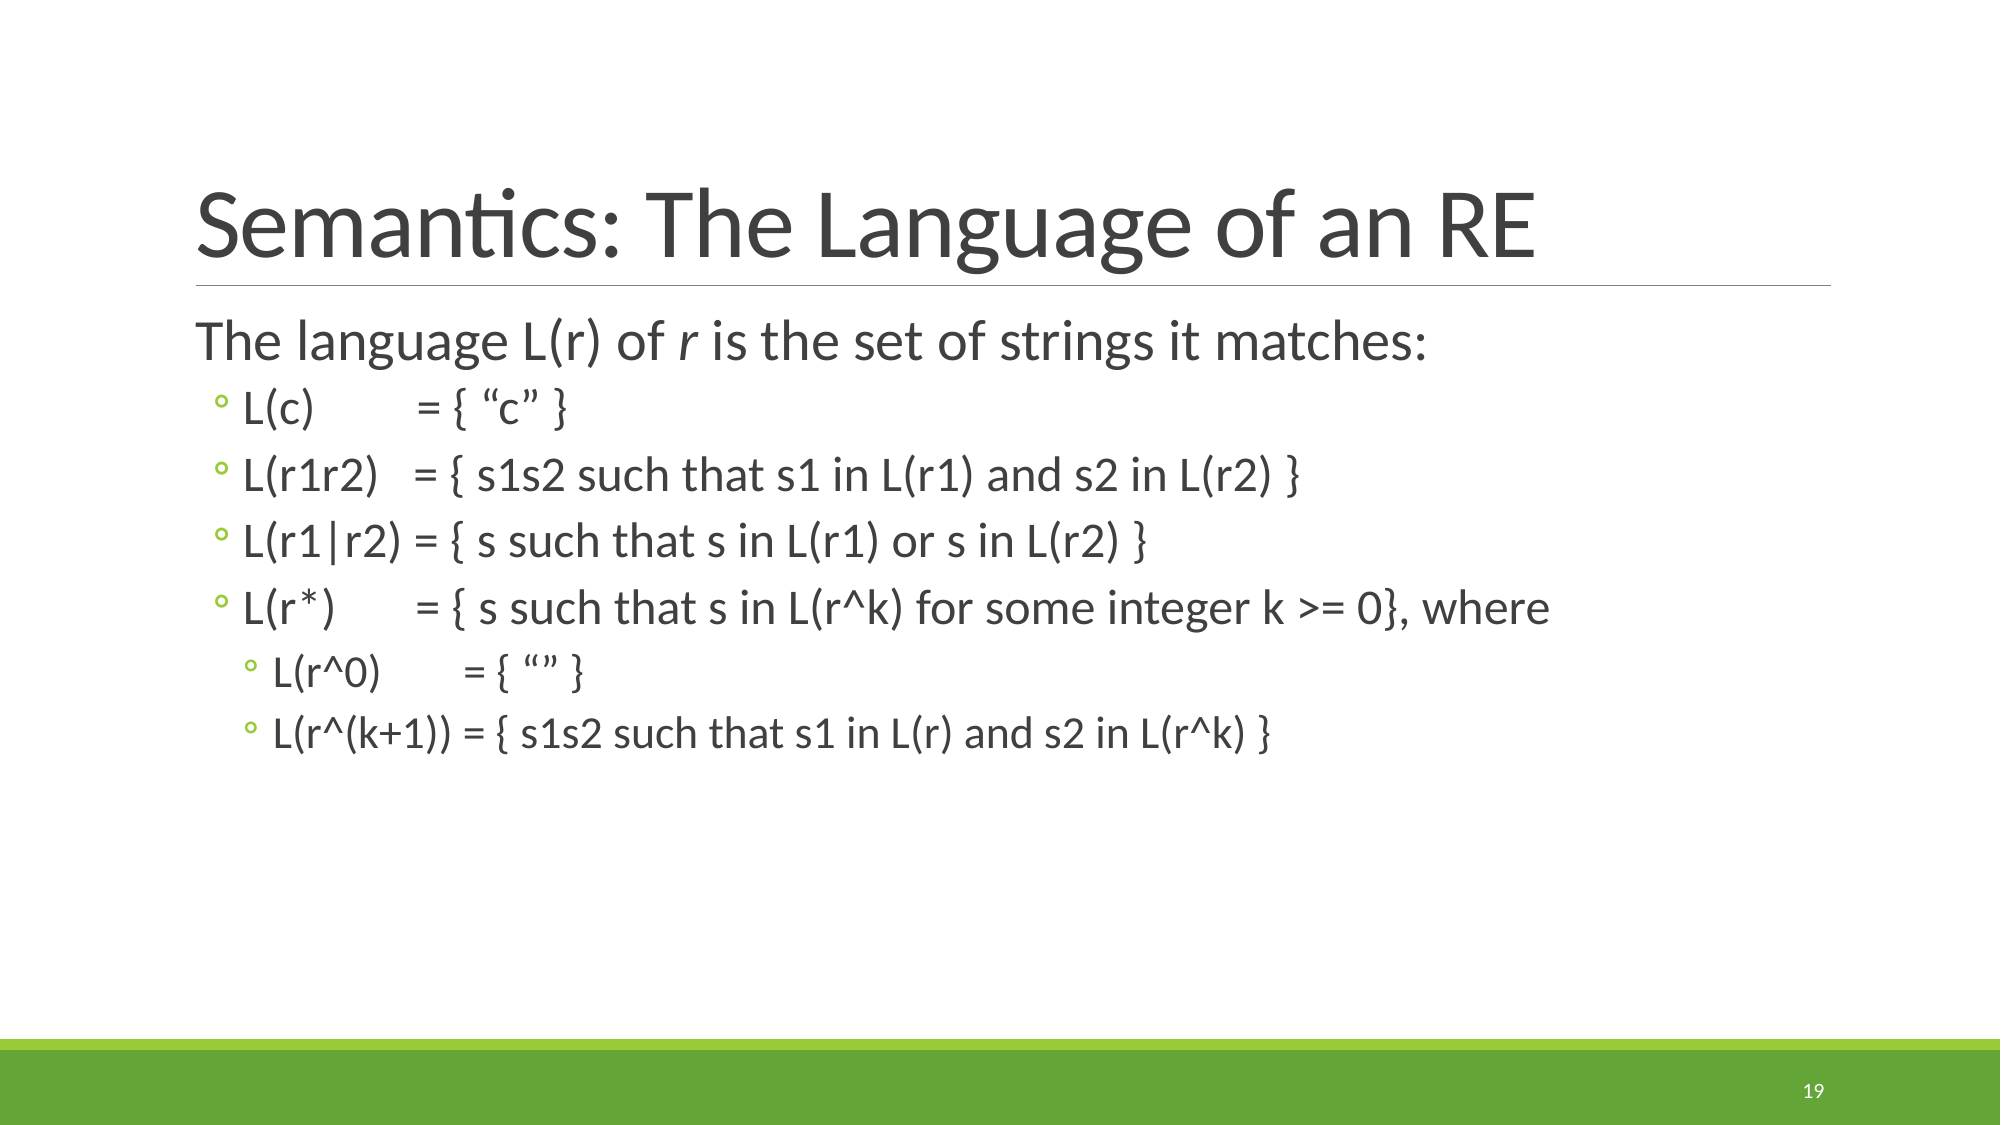

# Semantics: The Language of an RE
The language L(r) of r is the set of strings it matches:
L(c)         = { “c” }
L(r1r2)   = { s1s2 such that s1 in L(r1) and s2 in L(r2) }
L(r1|r2) = { s such that s in L(r1) or s in L(r2) }
L(r*)       = { s such that s in L(r^k) for some integer k >= 0}, where
L(r^0)        = { “” }
L(r^(k+1)) = { s1s2 such that s1 in L(r) and s2 in L(r^k) }

19